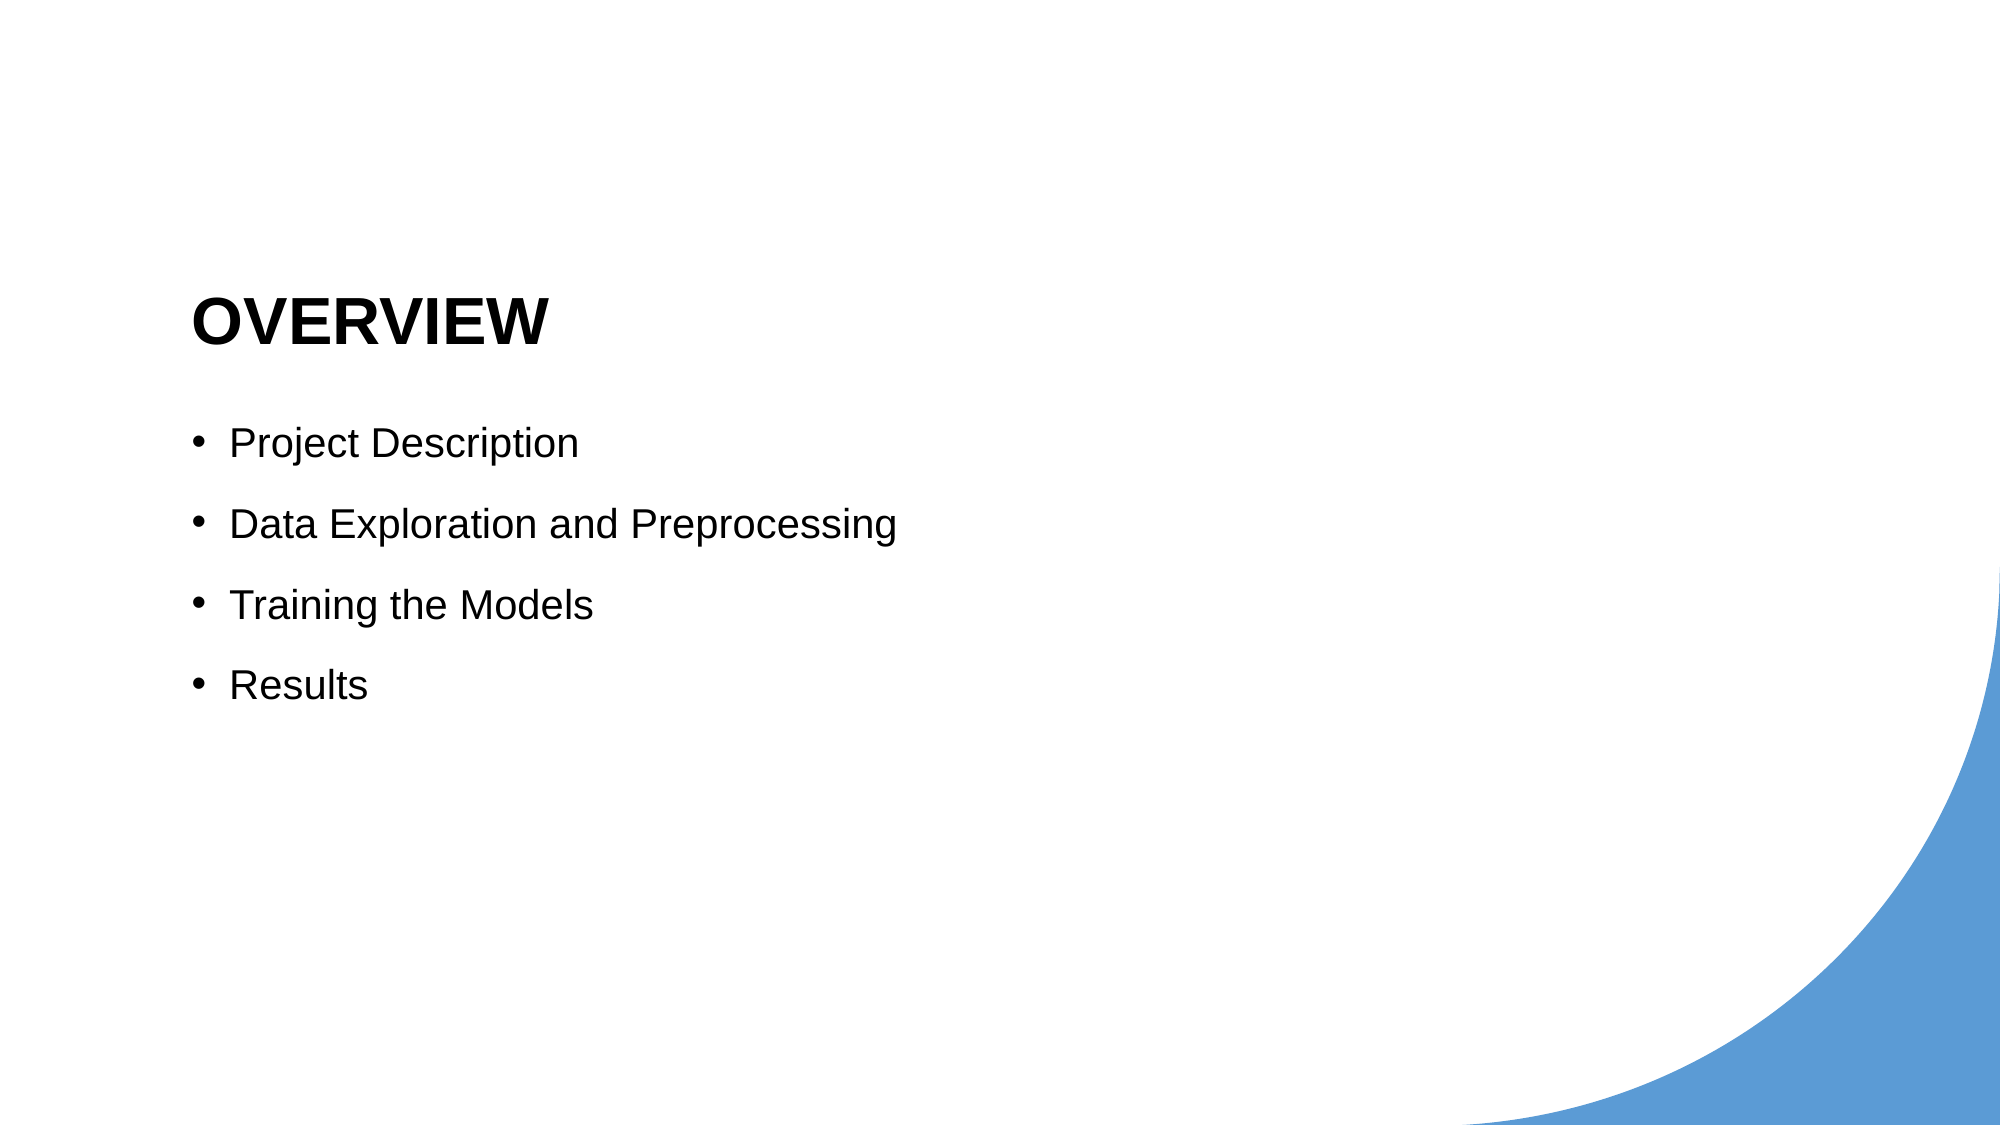

# OVERVIEW
Project Description
Data Exploration and Preprocessing
Training the Models
Results